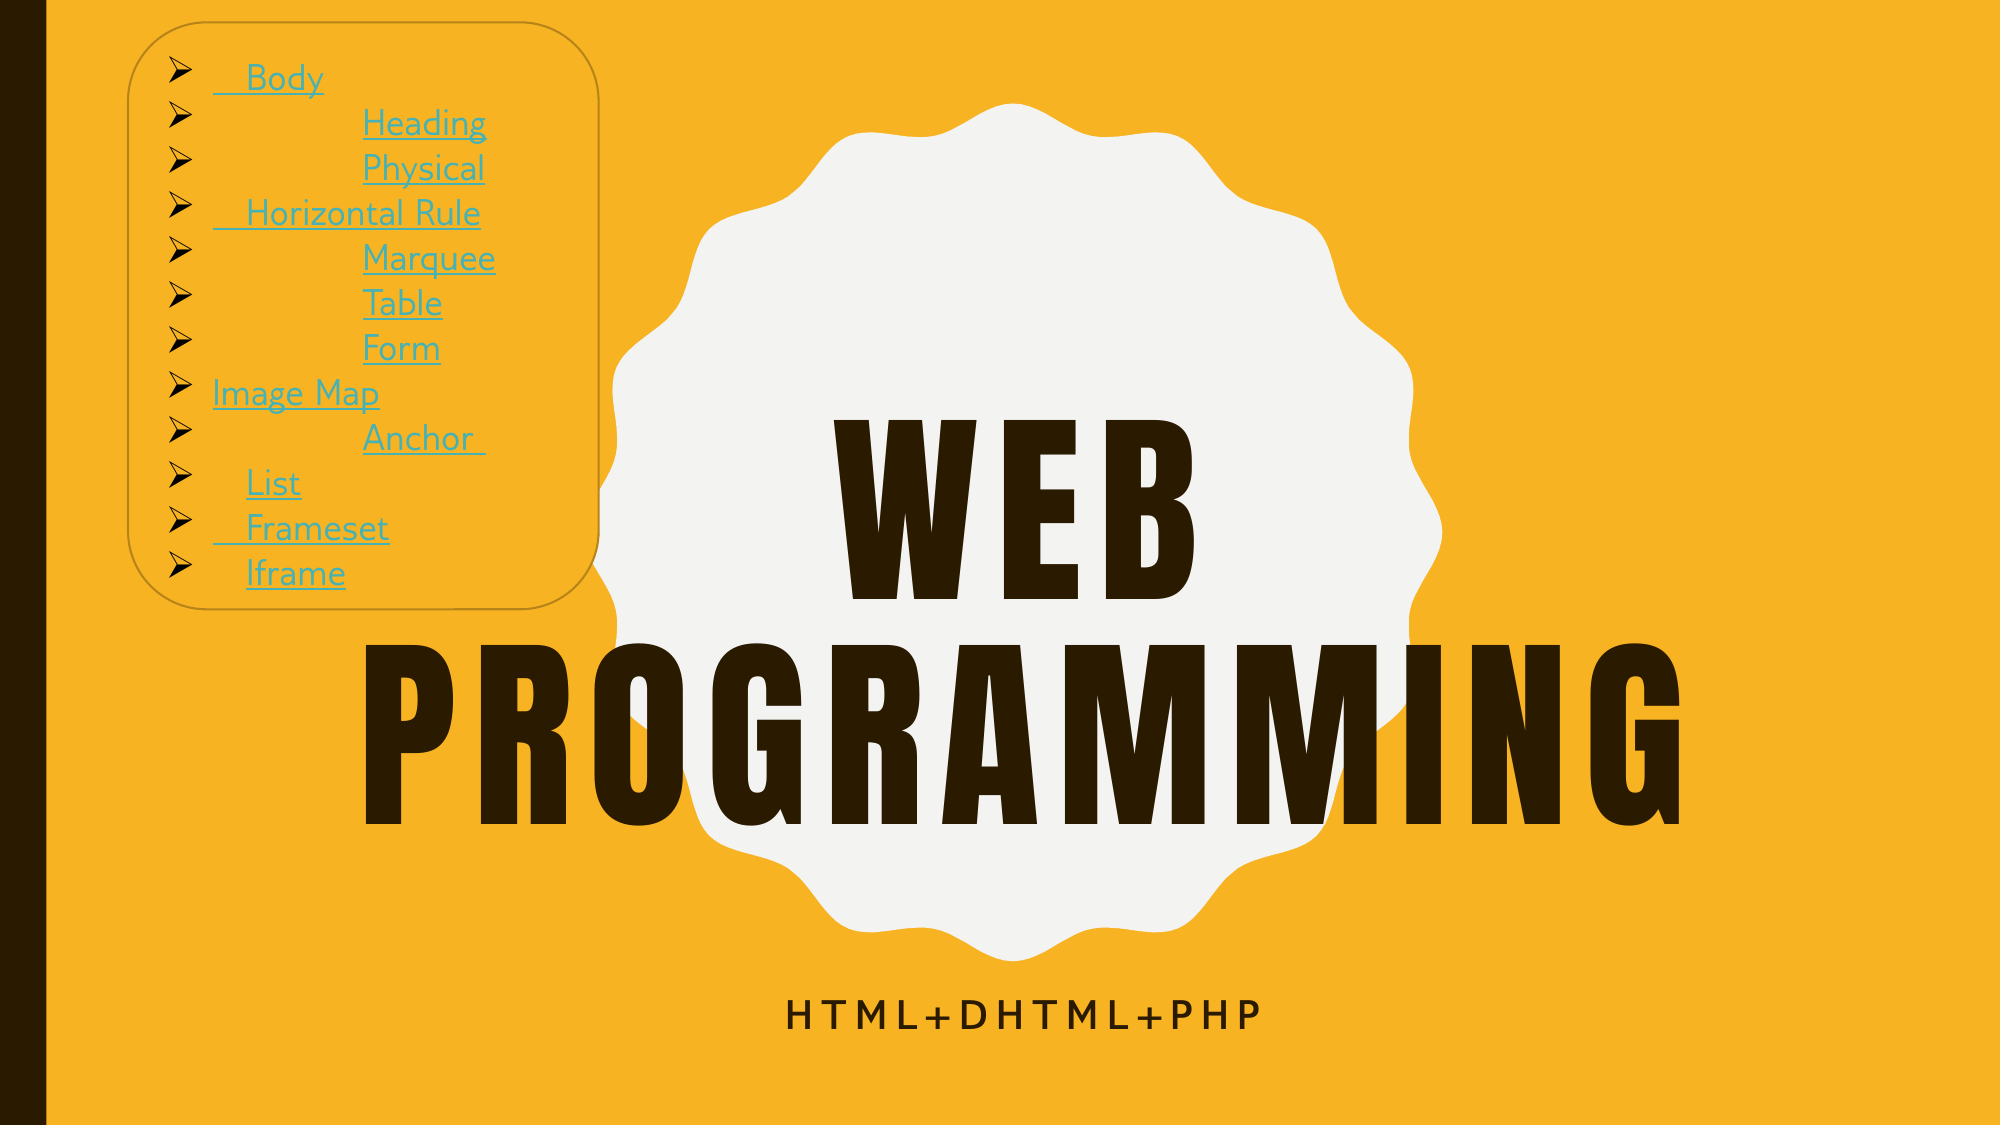

Body
	Heading
	Physical
   Horizontal Rule
	Marquee
	Table
	Form
	Image Map
	Anchor
   List
   Frameset
   Iframe
# Web programming
HTML+DHTML+PHP